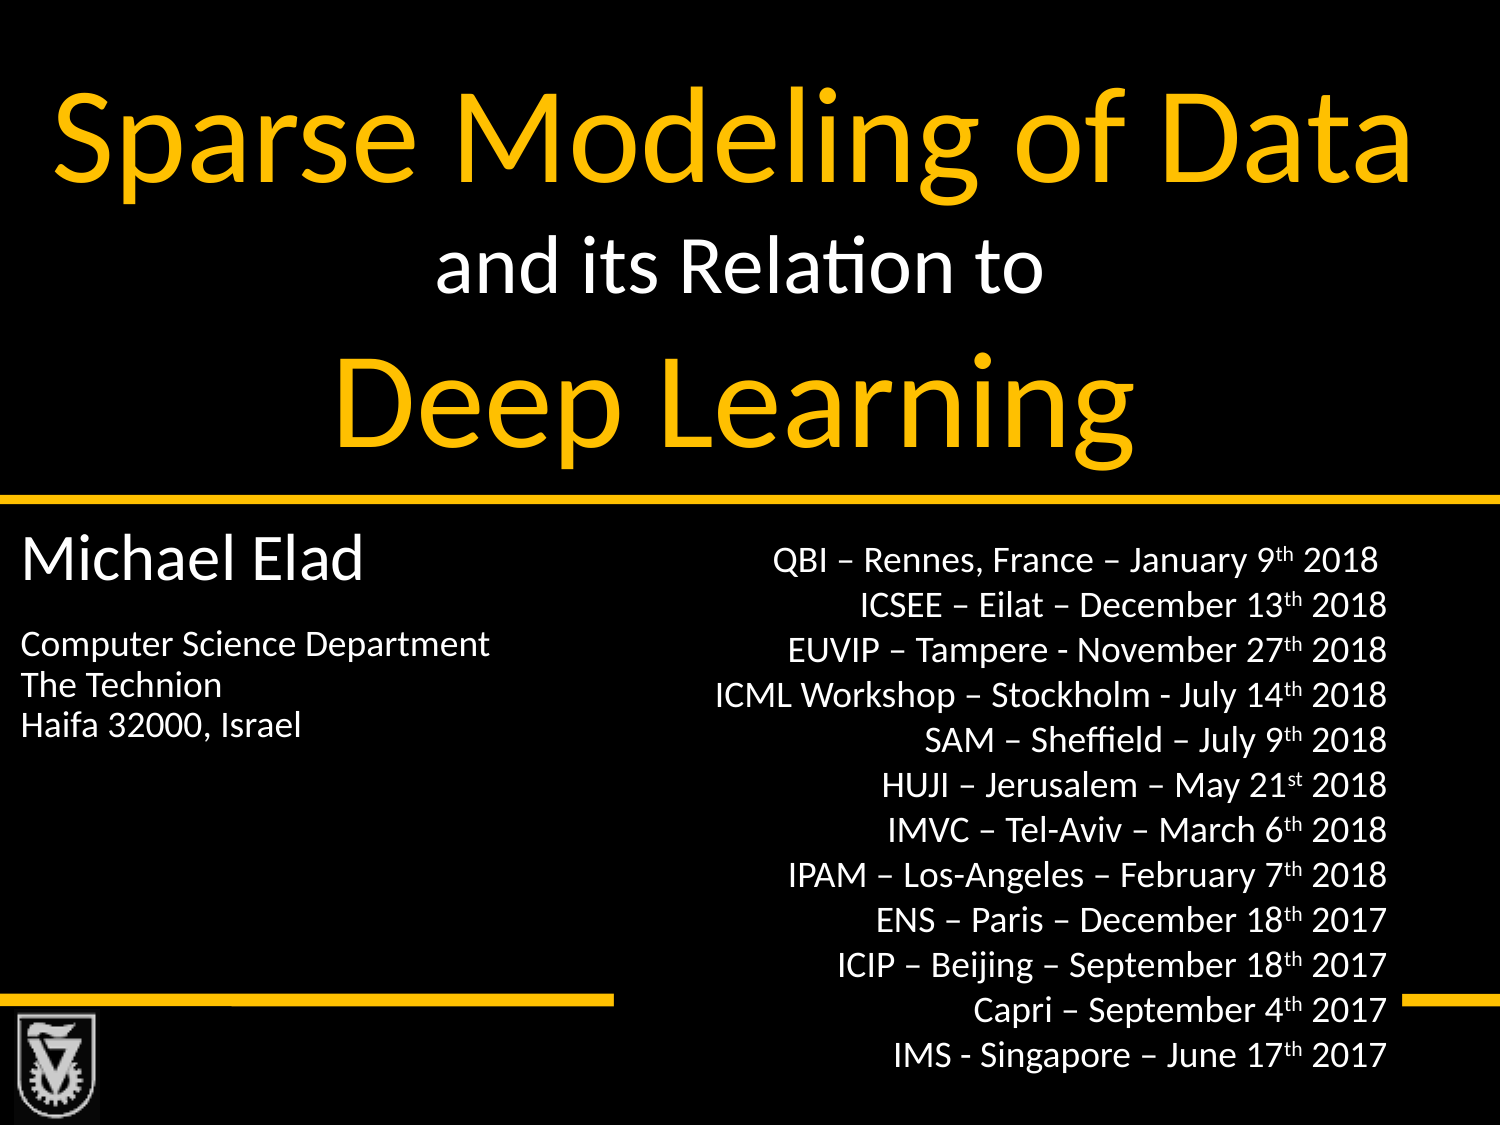

# Sparse Modeling of Data and its Relation to Deep Learning

Michael Elad

Computer Science Department
The Technion
Haifa 32000, Israel

QBI – Rennes, France – January 9th 2018
ICSEE – Eilat – December 13th 2018
EUVIP – Tampere - November 27th 2018
ICML Workshop – Stockholm - July 14th 2018
SAM – Sheffield – July 9th 2018
HUJI – Jerusalem – May 21st 2018
IMVC – Tel-Aviv – March 6th 2018
IPAM – Los-Angeles – February 7th 2018
ENS – Paris – December 18th 2017
ICIP – Beijing – September 18th 2017
Capri – September 4th 2017
IMS - Singapore – June 17th 2017